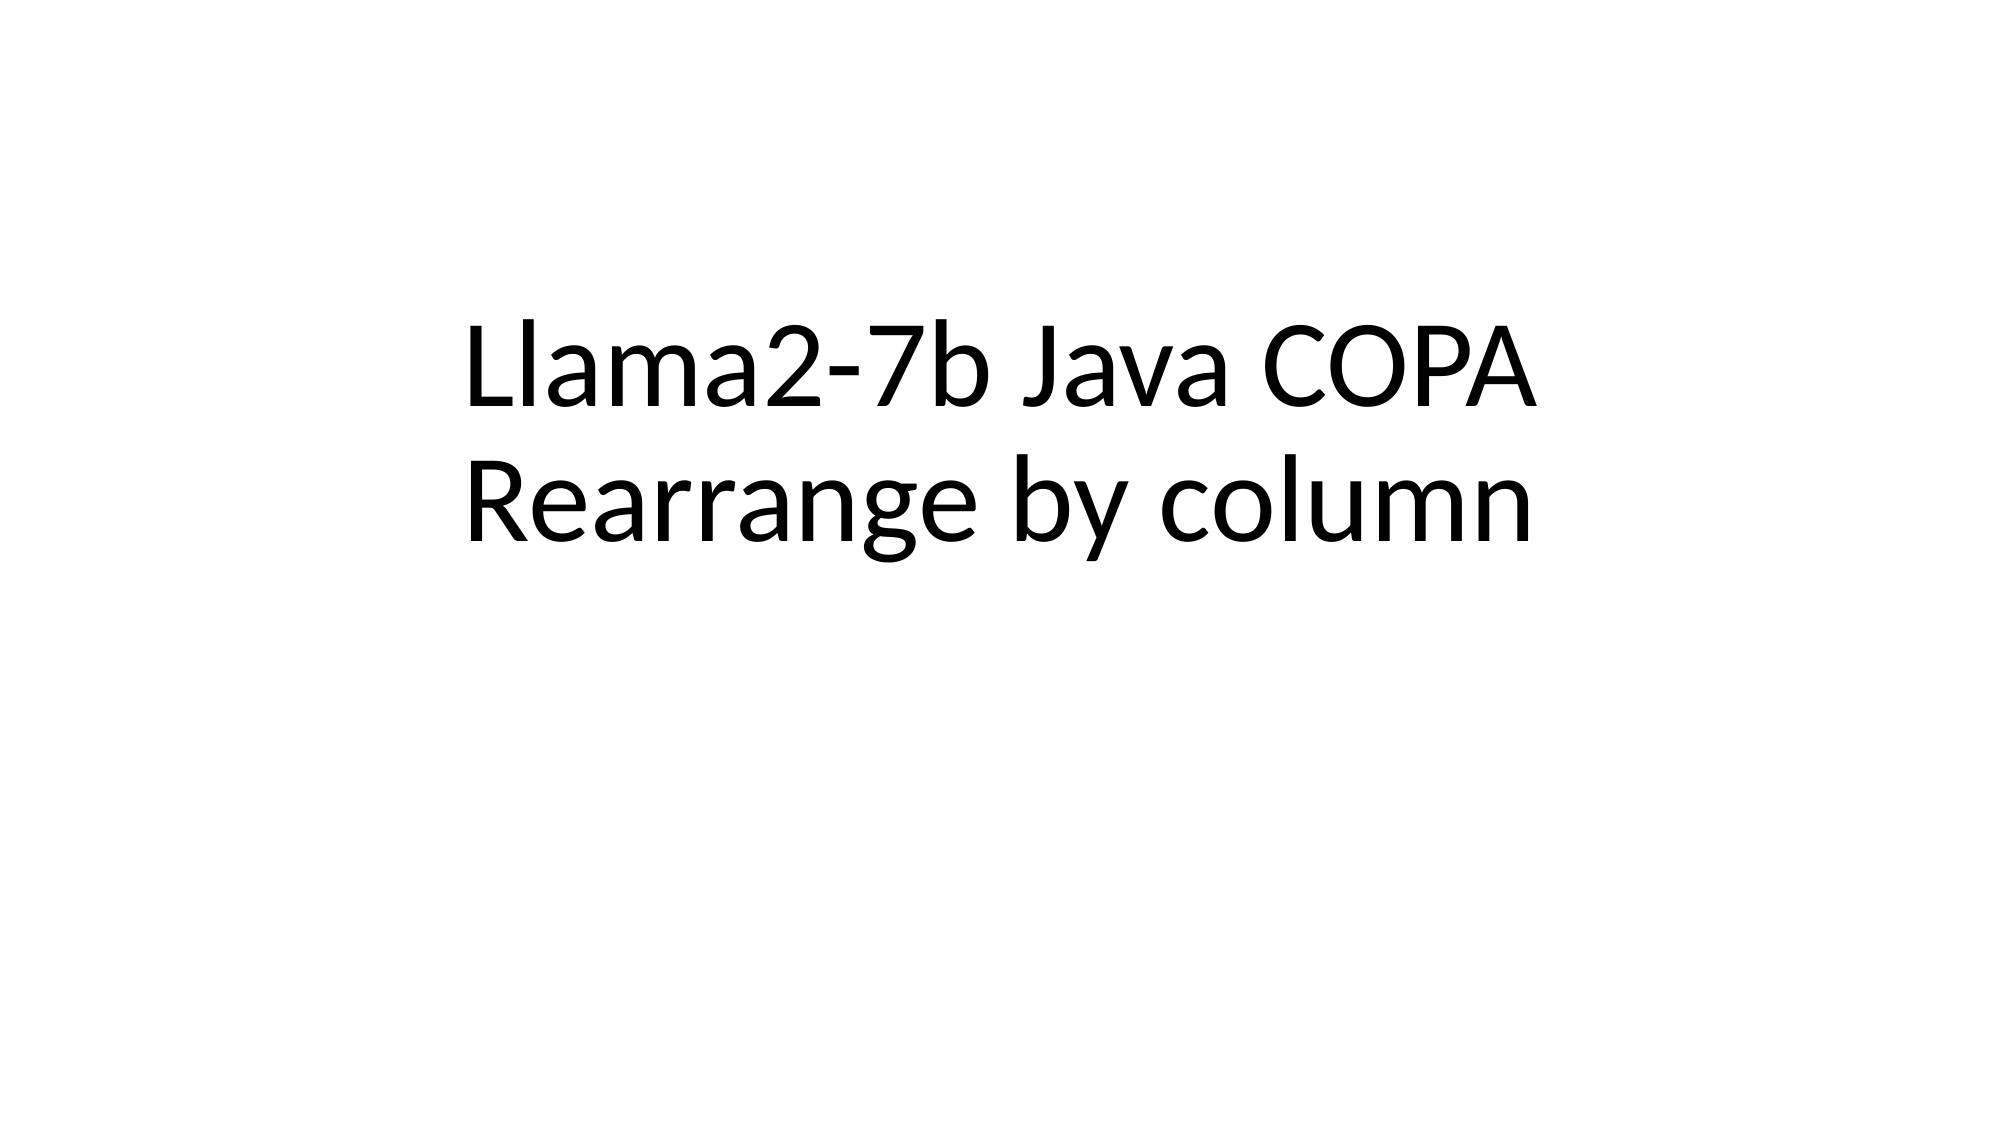

# Llama2-7b Java COPA Rearrange by column